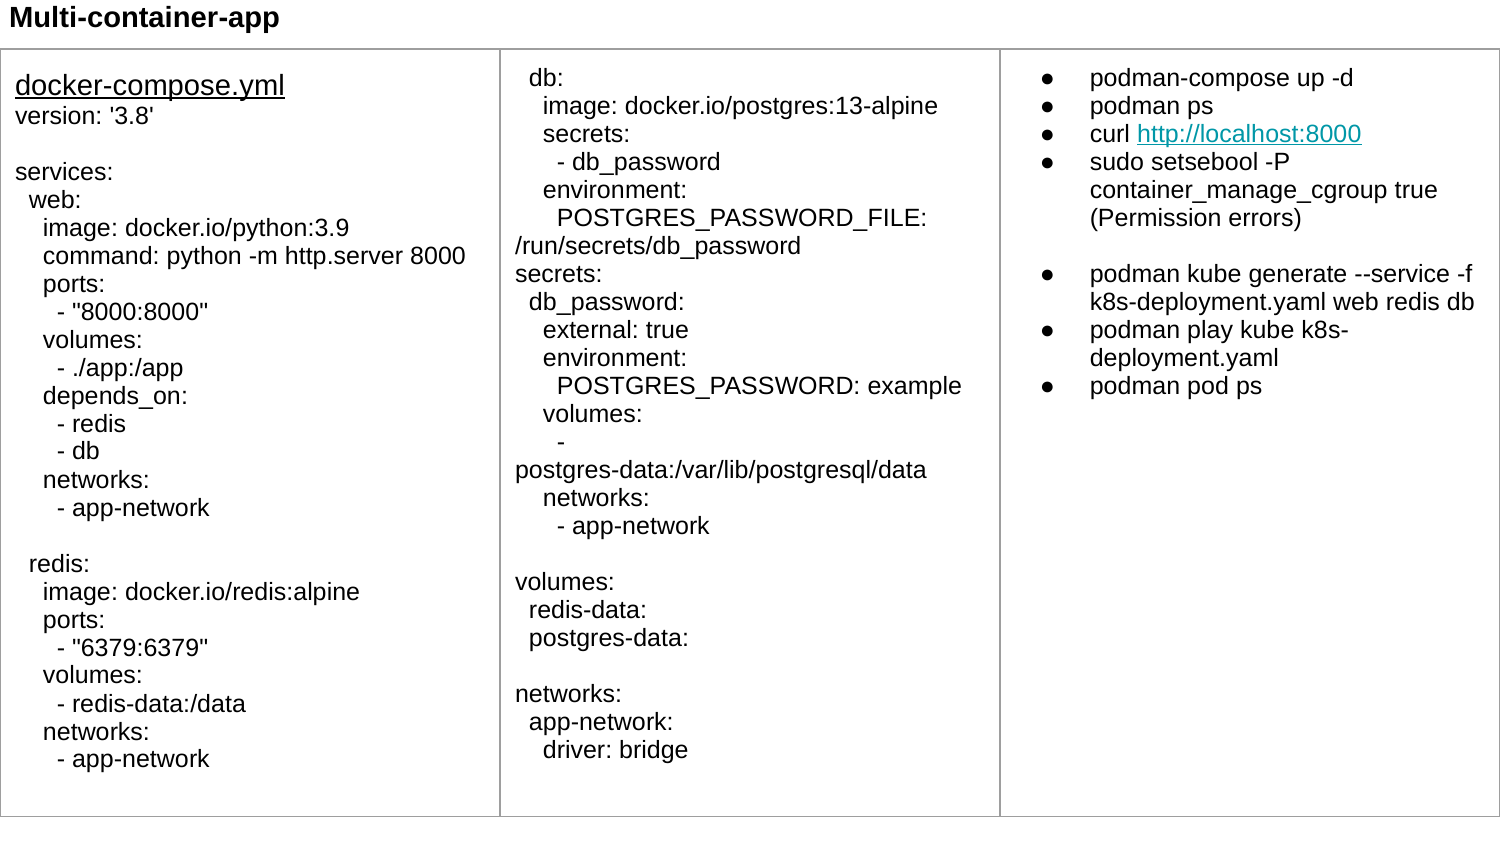

# Multi-container-app
| docker-compose.yml version: '3.8' services: web: image: docker.io/python:3.9 command: python -m http.server 8000 ports: - "8000:8000" volumes: - ./app:/app depends\_on: - redis - db networks: - app-network redis: image: docker.io/redis:alpine ports: - "6379:6379" volumes: - redis-data:/data networks: - app-network | db: image: docker.io/postgres:13-alpine secrets: - db\_password environment: POSTGRES\_PASSWORD\_FILE: /run/secrets/db\_password secrets: db\_password: external: true environment: POSTGRES\_PASSWORD: example volumes: - postgres-data:/var/lib/postgresql/data networks: - app-network volumes: redis-data: postgres-data: networks: app-network: driver: bridge | podman-compose up -d podman ps curl http://localhost:8000 sudo setsebool -P container\_manage\_cgroup true (Permission errors) podman kube generate --service -f k8s-deployment.yaml web redis db podman play kube k8s-deployment.yaml podman pod ps |
| --- | --- | --- |